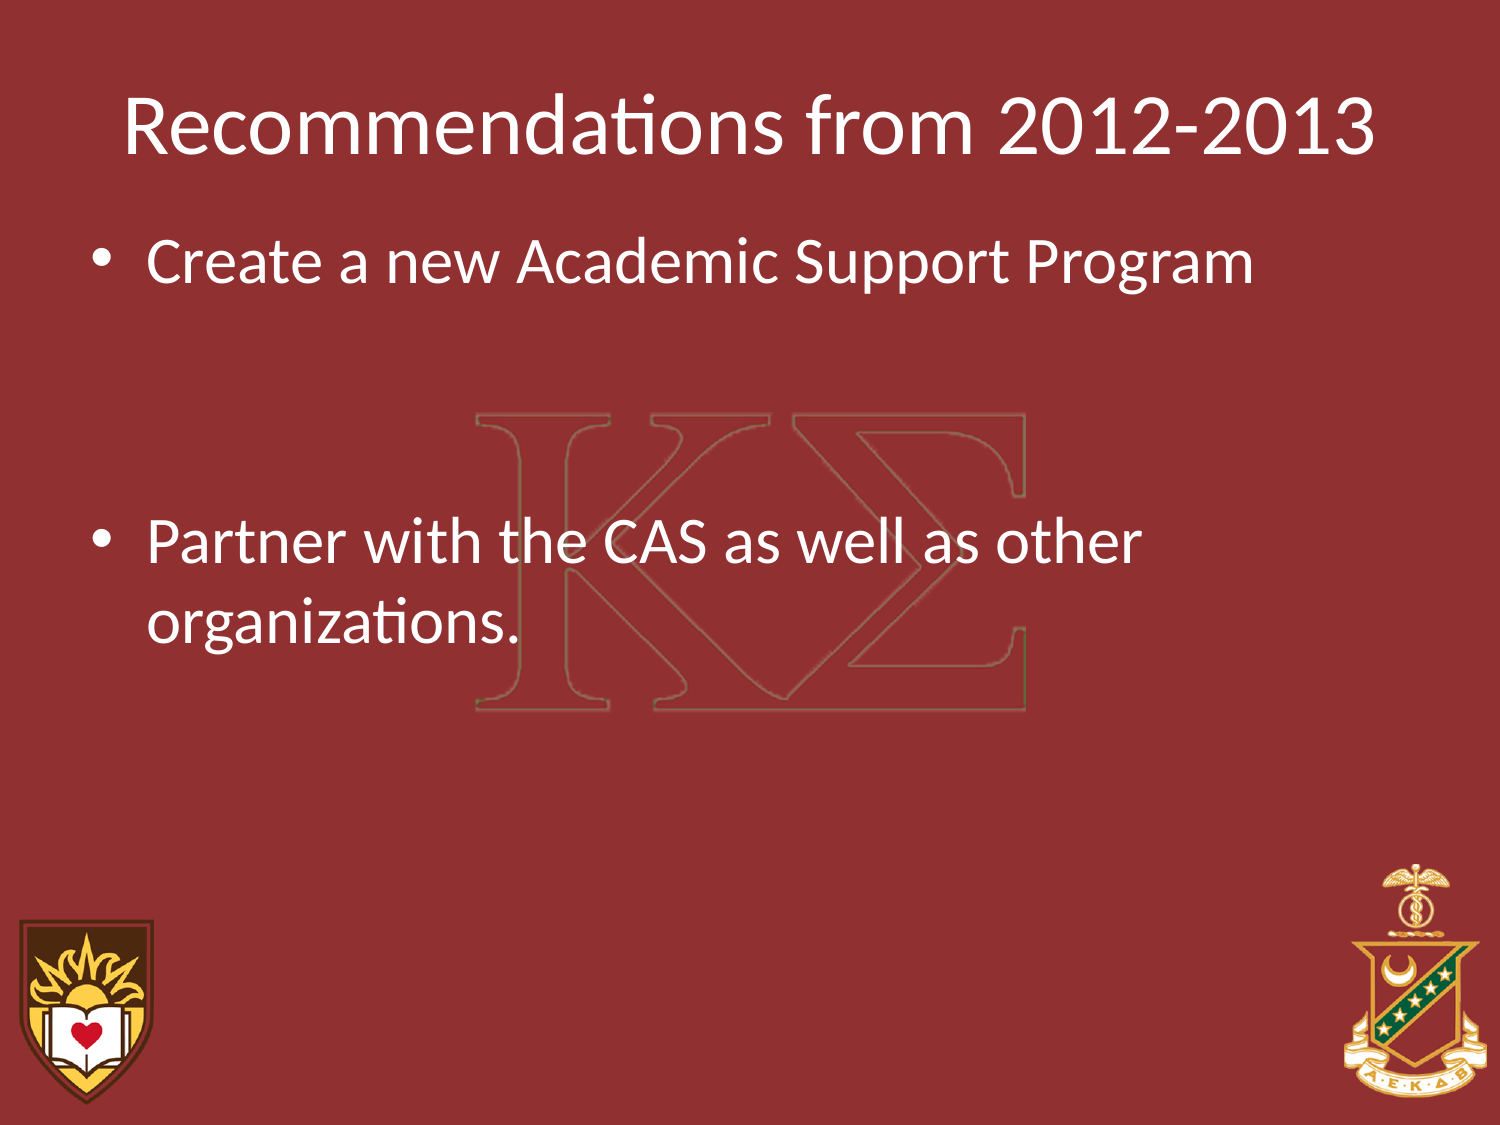

# Recommendations from 2012-2013
Create a new Academic Support Program

Partner with the CAS as well as other organizations.